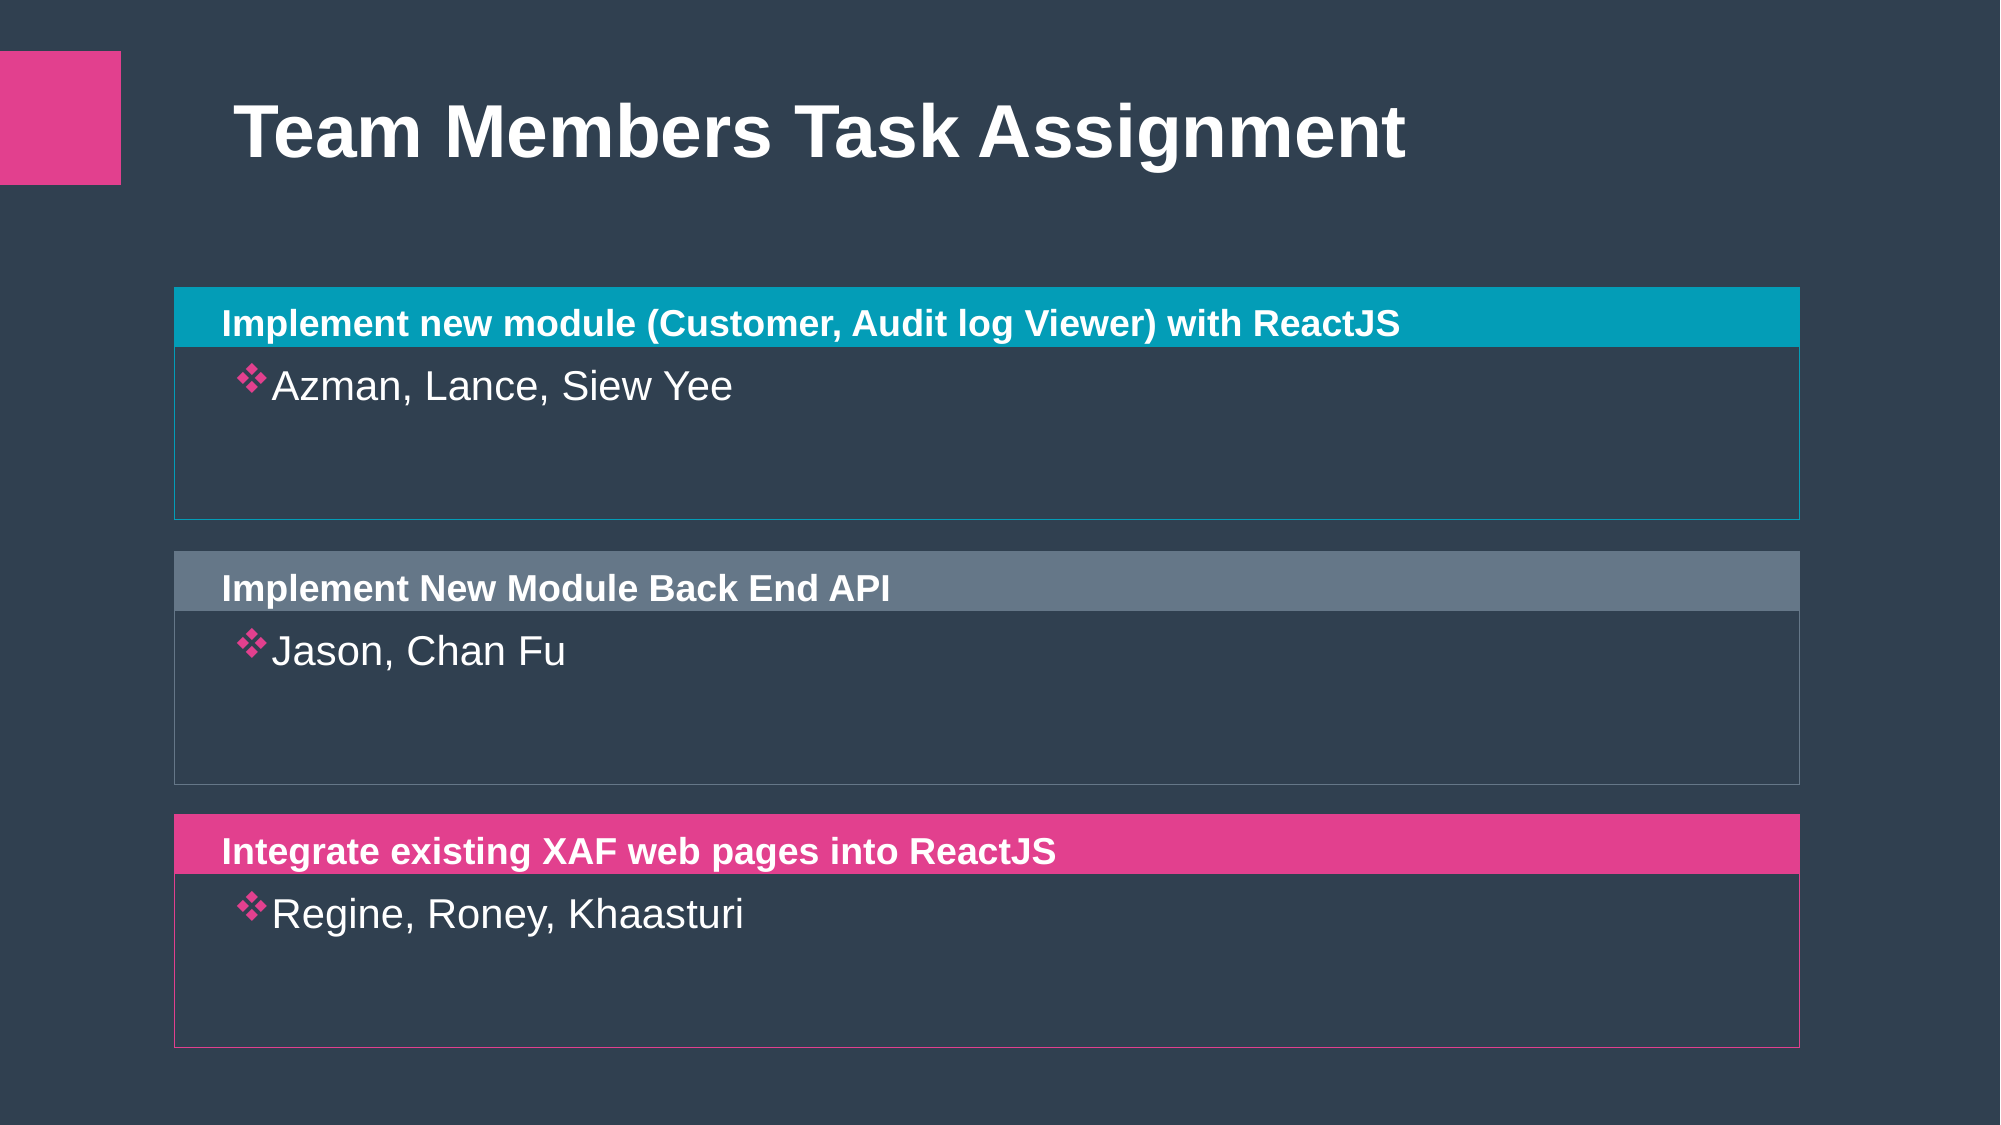

|  |  | Team Members Task Assignment |
| --- | --- | --- |
Implement new module (Customer, Audit log Viewer) with ReactJS
Azman, Lance, Siew Yee
Implement New Module Back End API
Jason, Chan Fu
Integrate existing XAF web pages into ReactJS
Regine, Roney, Khaasturi